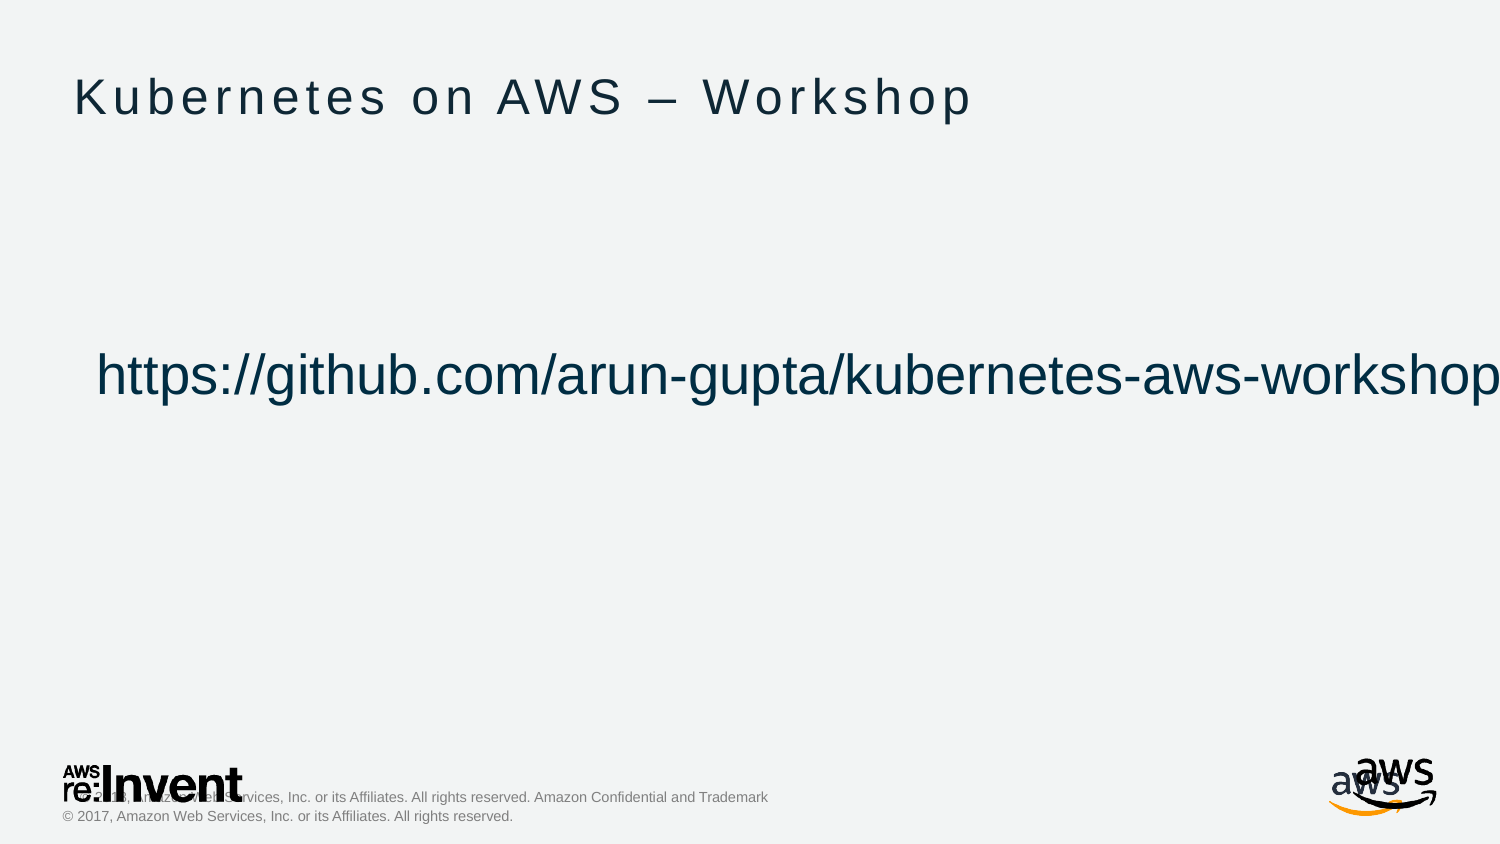

# Kubernetes on AWS – Workshop
https://github.com/arun-gupta/kubernetes-aws-workshop